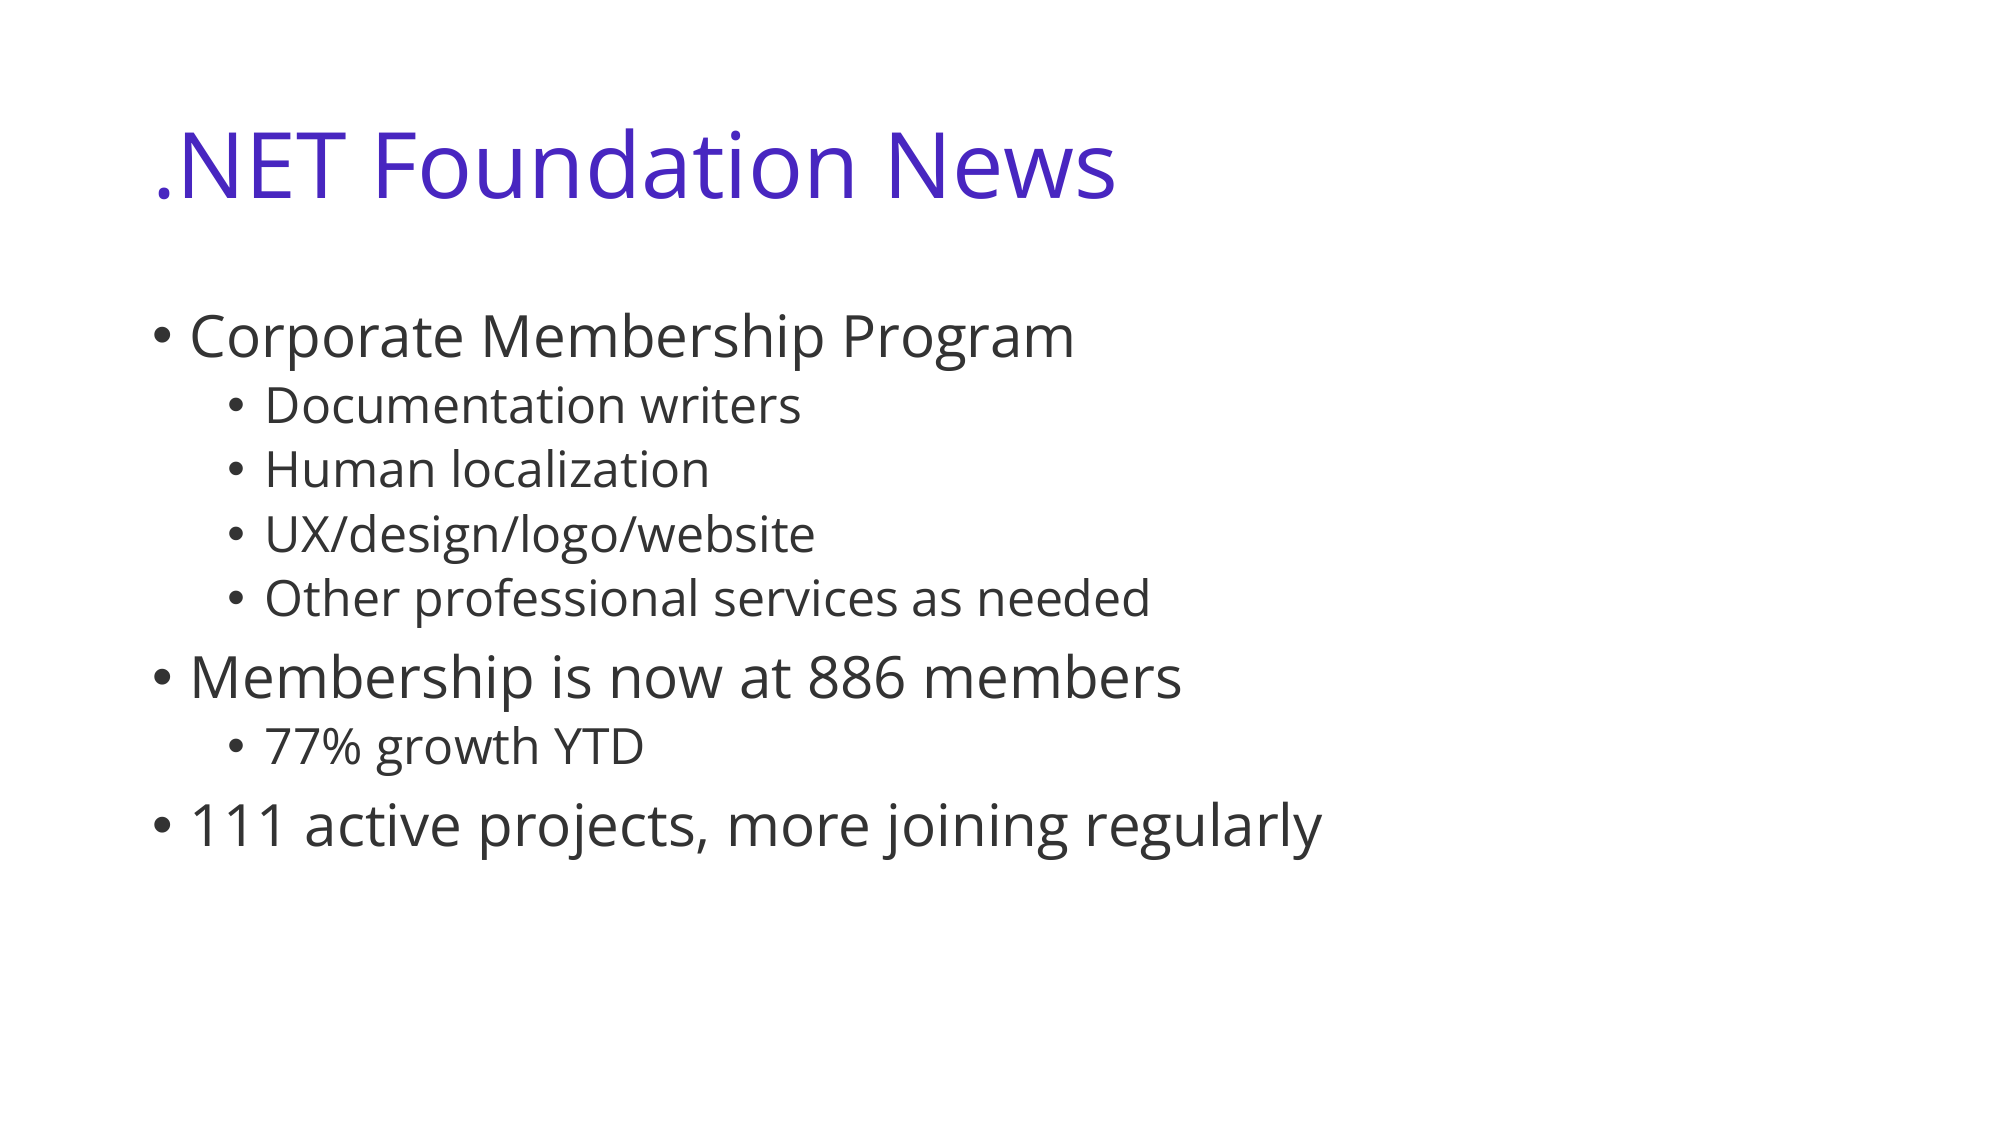

# .NET Foundation News
Corporate Membership Program
Documentation writers
Human localization
UX/design/logo/website
Other professional services as needed
Membership is now at 886 members
77% growth YTD
111 active projects, more joining regularly